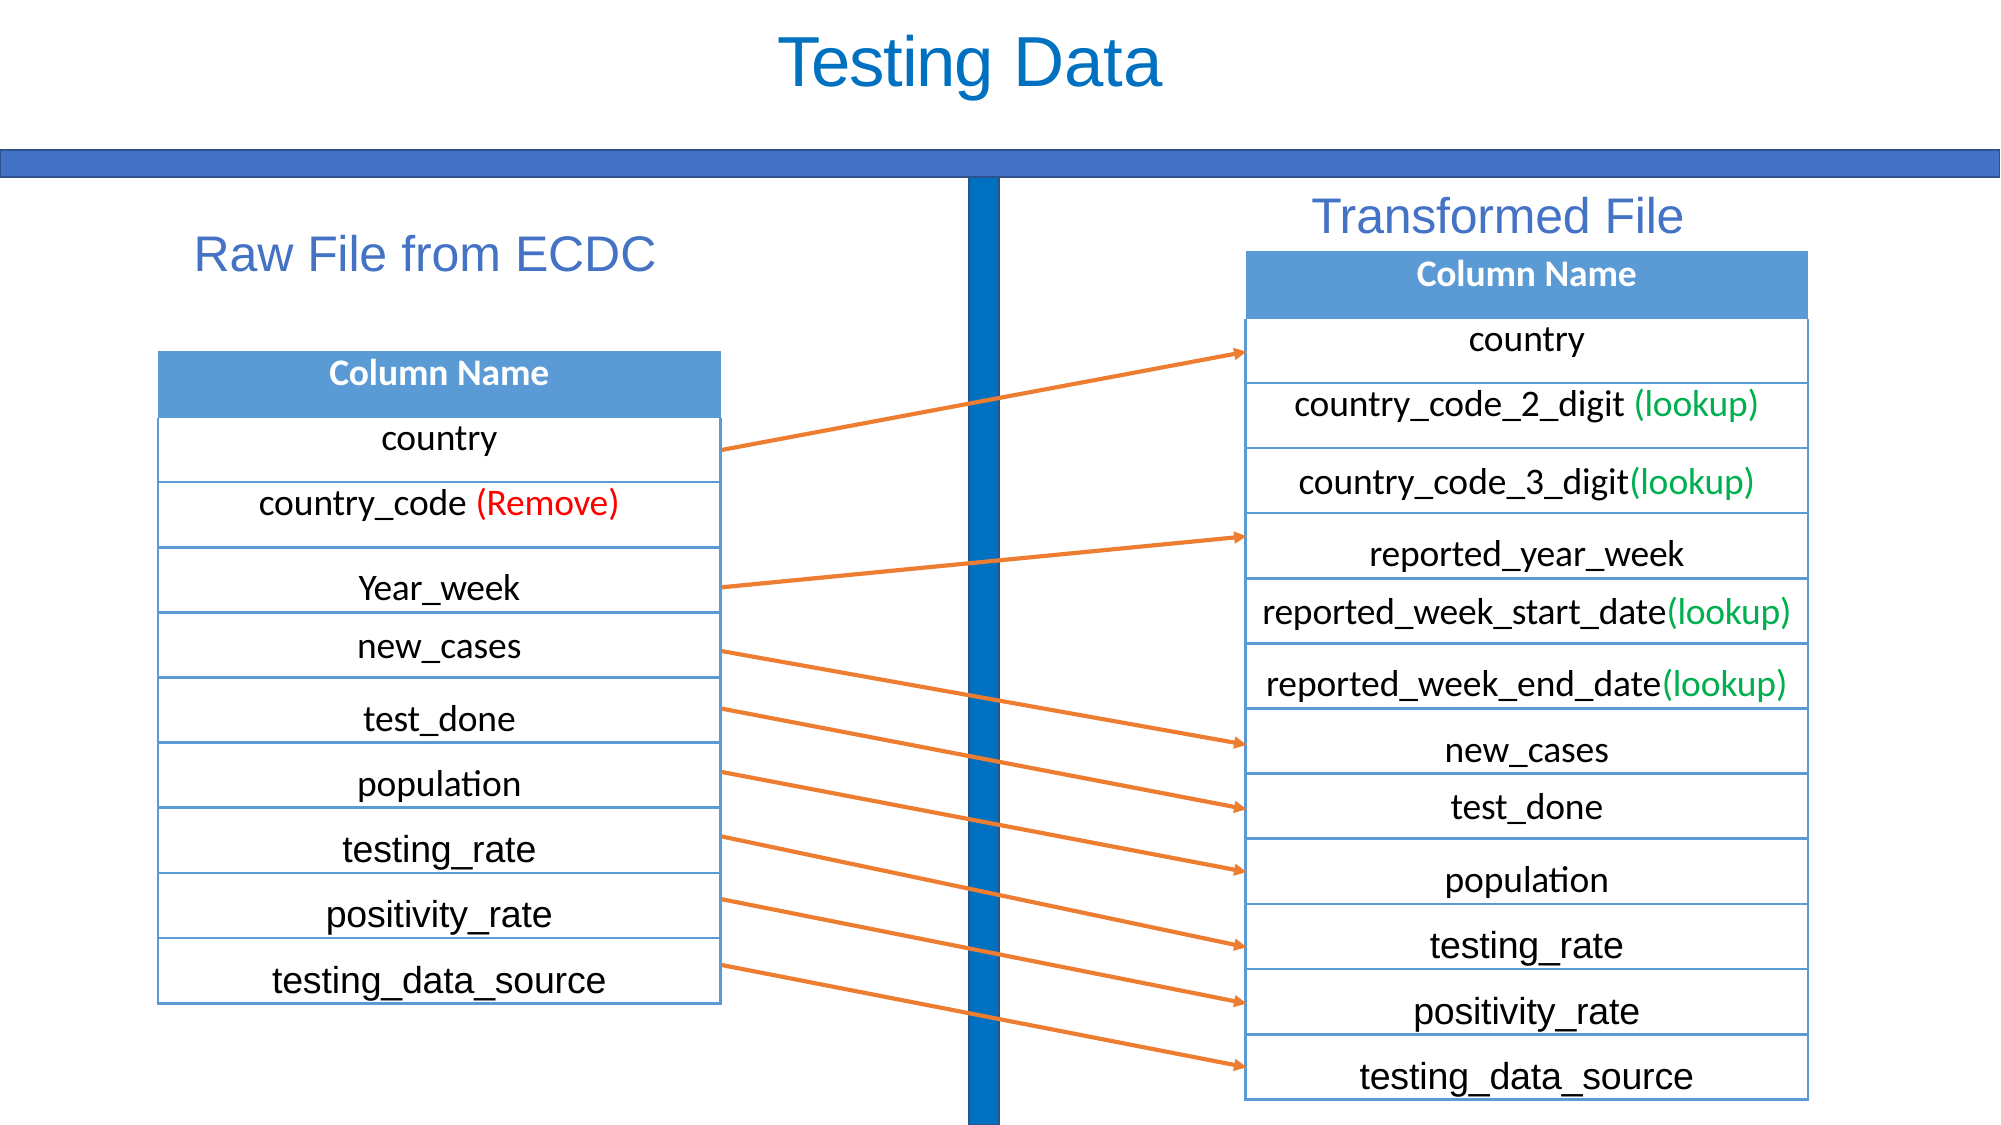

# Testing Data

Transformed File
Raw File from ECDC
| Column Name |
| --- |
| country |
| country\_code\_2\_digit (lookup) |
| country\_code\_3\_digit(lookup) |
| reported\_year\_week |
| reported\_week\_start\_date(lookup) |
| reported\_week\_end\_date(lookup) |
| new\_cases |
| test\_done |
| population |
| testing\_rate |
| positivity\_rate |
| testing\_data\_source |

| Column Name |
| --- |
| country |
| country\_code (Remove) |
| Year\_week |
| new\_cases |
| test\_done |
| population |
| testing\_rate |
| positivity\_rate |
| testing\_data\_source |